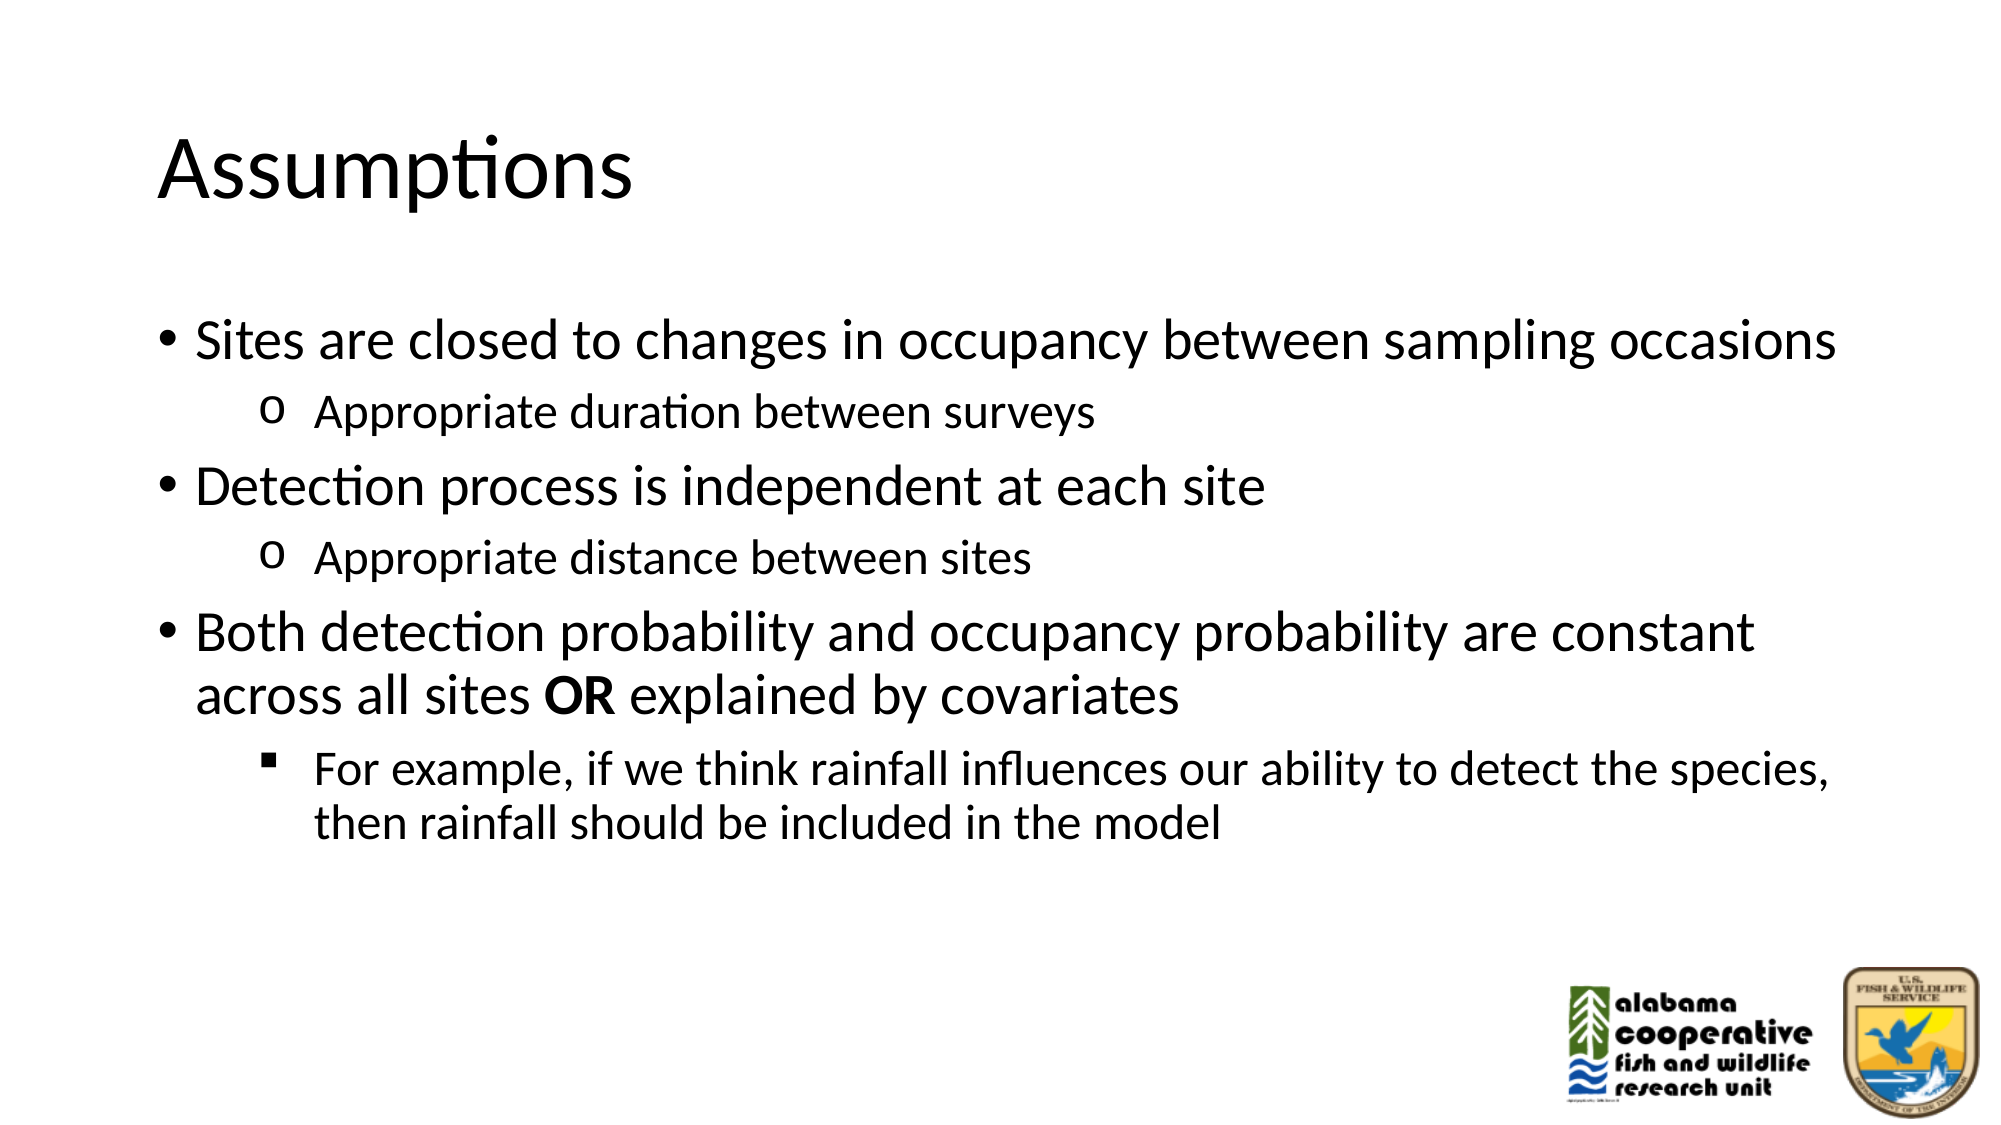

# Assumptions
Sites are closed to changes in occupancy between sampling occasions
Appropriate duration between surveys
Detection process is independent at each site
Appropriate distance between sites
Both detection probability and occupancy probability are constant across all sites OR explained by covariates
For example, if we think rainfall influences our ability to detect the species, then rainfall should be included in the model